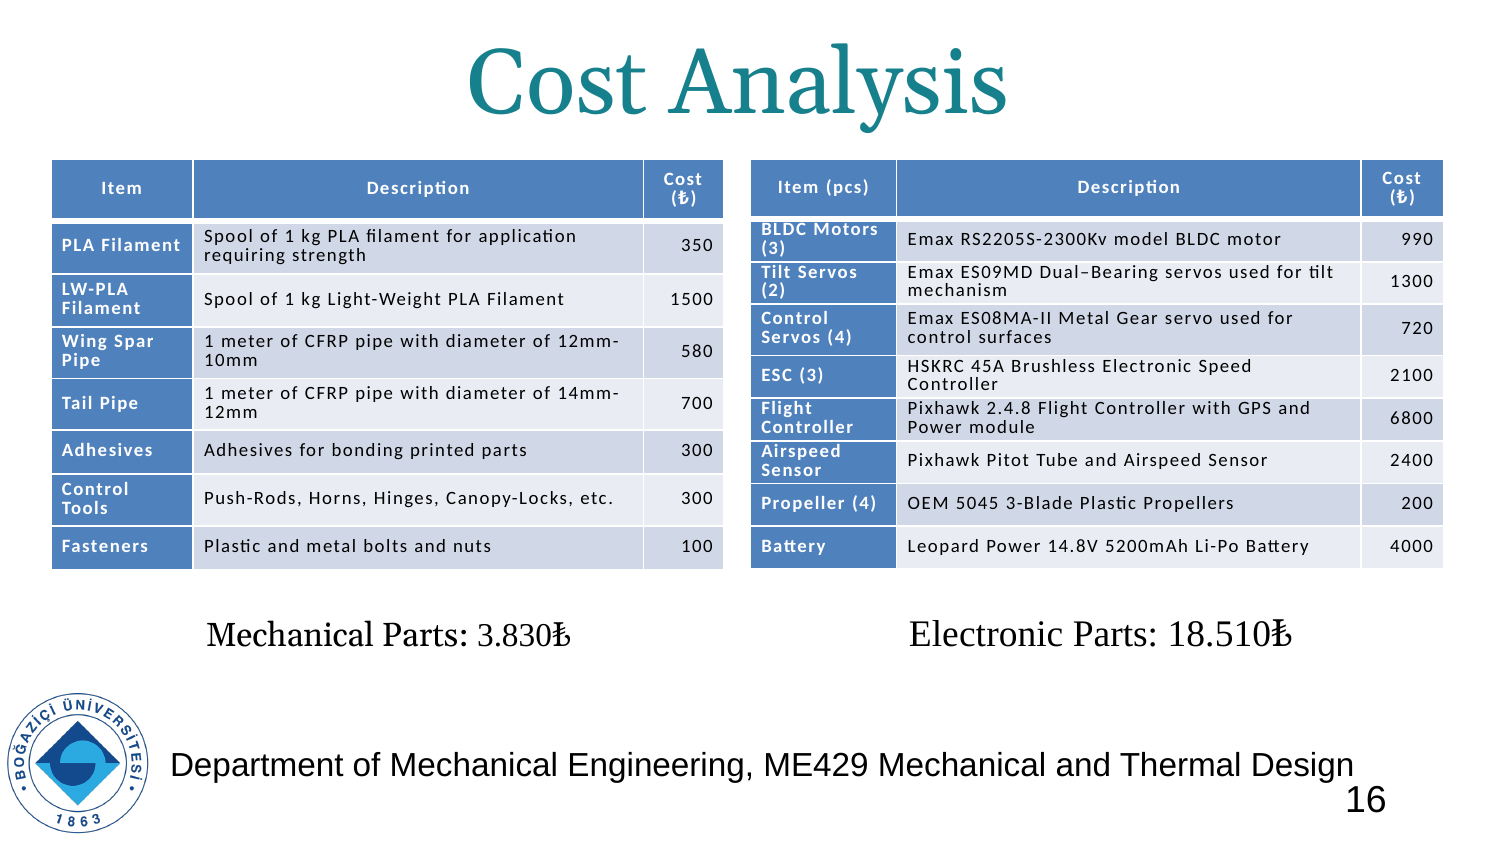

Cost Analysis
| Item | Description | Cost (₺) |
| --- | --- | --- |
| PLA Filament | Spool of 1 kg PLA filament for application requiring strength | 350 |
| LW-PLA Filament | Spool of 1 kg Light-Weight PLA Filament | 1500 |
| Wing Spar Pipe | 1 meter of CFRP pipe with diameter of 12mm-10mm | 580 |
| Tail Pipe | 1 meter of CFRP pipe with diameter of 14mm-12mm | 700 |
| Adhesives | Adhesives for bonding printed parts | 300 |
| Control Tools | Push-Rods, Horns, Hinges, Canopy-Locks, etc. | 300 |
| Fasteners | Plastic and metal bolts and nuts | 100 |
| Item (pcs) | Description | Cost (₺) |
| --- | --- | --- |
| BLDC Motors (3) | Emax RS2205S-2300Kv model BLDC motor | 990 |
| Tilt Servos (2) | Emax ES09MD Dual–Bearing servos used for tilt mechanism | 1300 |
| Control Servos (4) | Emax ES08MA-II Metal Gear servo used for control surfaces | 720 |
| ESC (3) | HSKRC 45A Brushless Electronic Speed Controller | 2100 |
| Flight Controller | Pixhawk 2.4.8 Flight Controller with GPS and Power module | 6800 |
| Airspeed Sensor | Pixhawk Pitot Tube and Airspeed Sensor | 2400 |
| Propeller (4) | OEM 5045 3-Blade Plastic Propellers | 200 |
| Battery | Leopard Power 14.8V 5200mAh Li-Po Battery | 4000 |

          Mechanical Parts: 3.830₺                                         Electronic Parts: 18.510₺